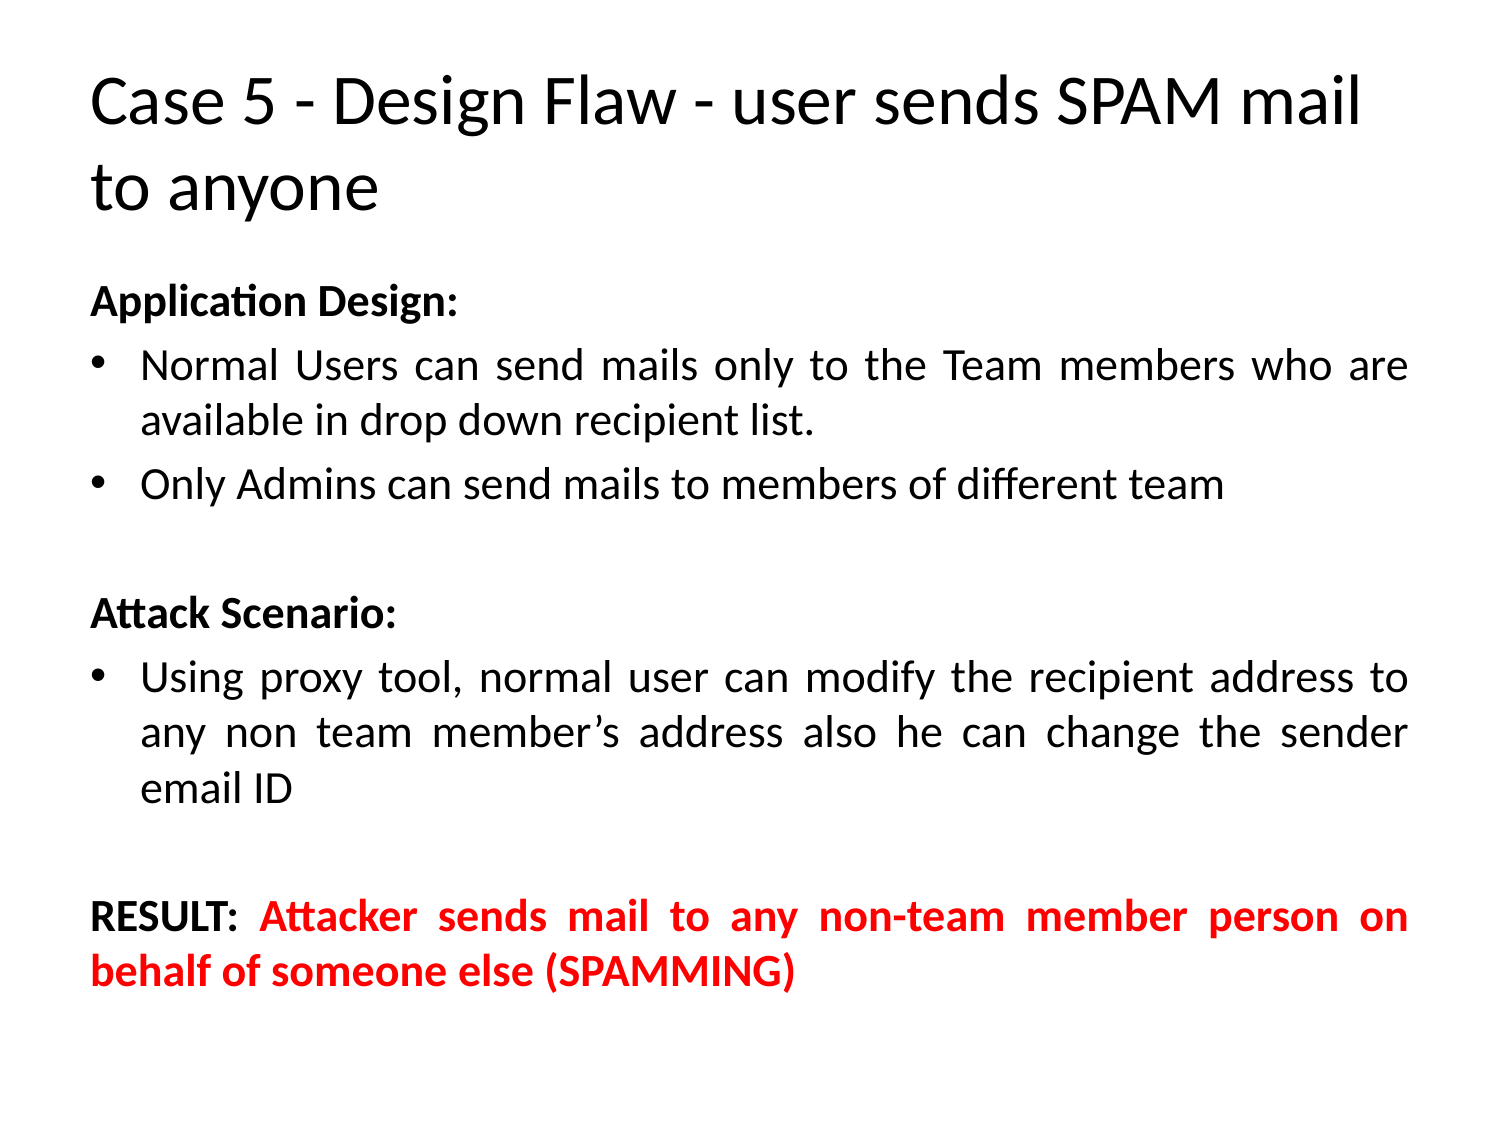

# Case 5 - Design Flaw - user sends SPAM mail to anyone
Application Design:
Normal Users can send mails only to the Team members who are available in drop down recipient list.
Only Admins can send mails to members of different team

Attack Scenario:
Using proxy tool, normal user can modify the recipient address to any non team member’s address also he can change the sender email ID

RESULT: Attacker sends mail to any non-team member person on behalf of someone else (SPAMMING)